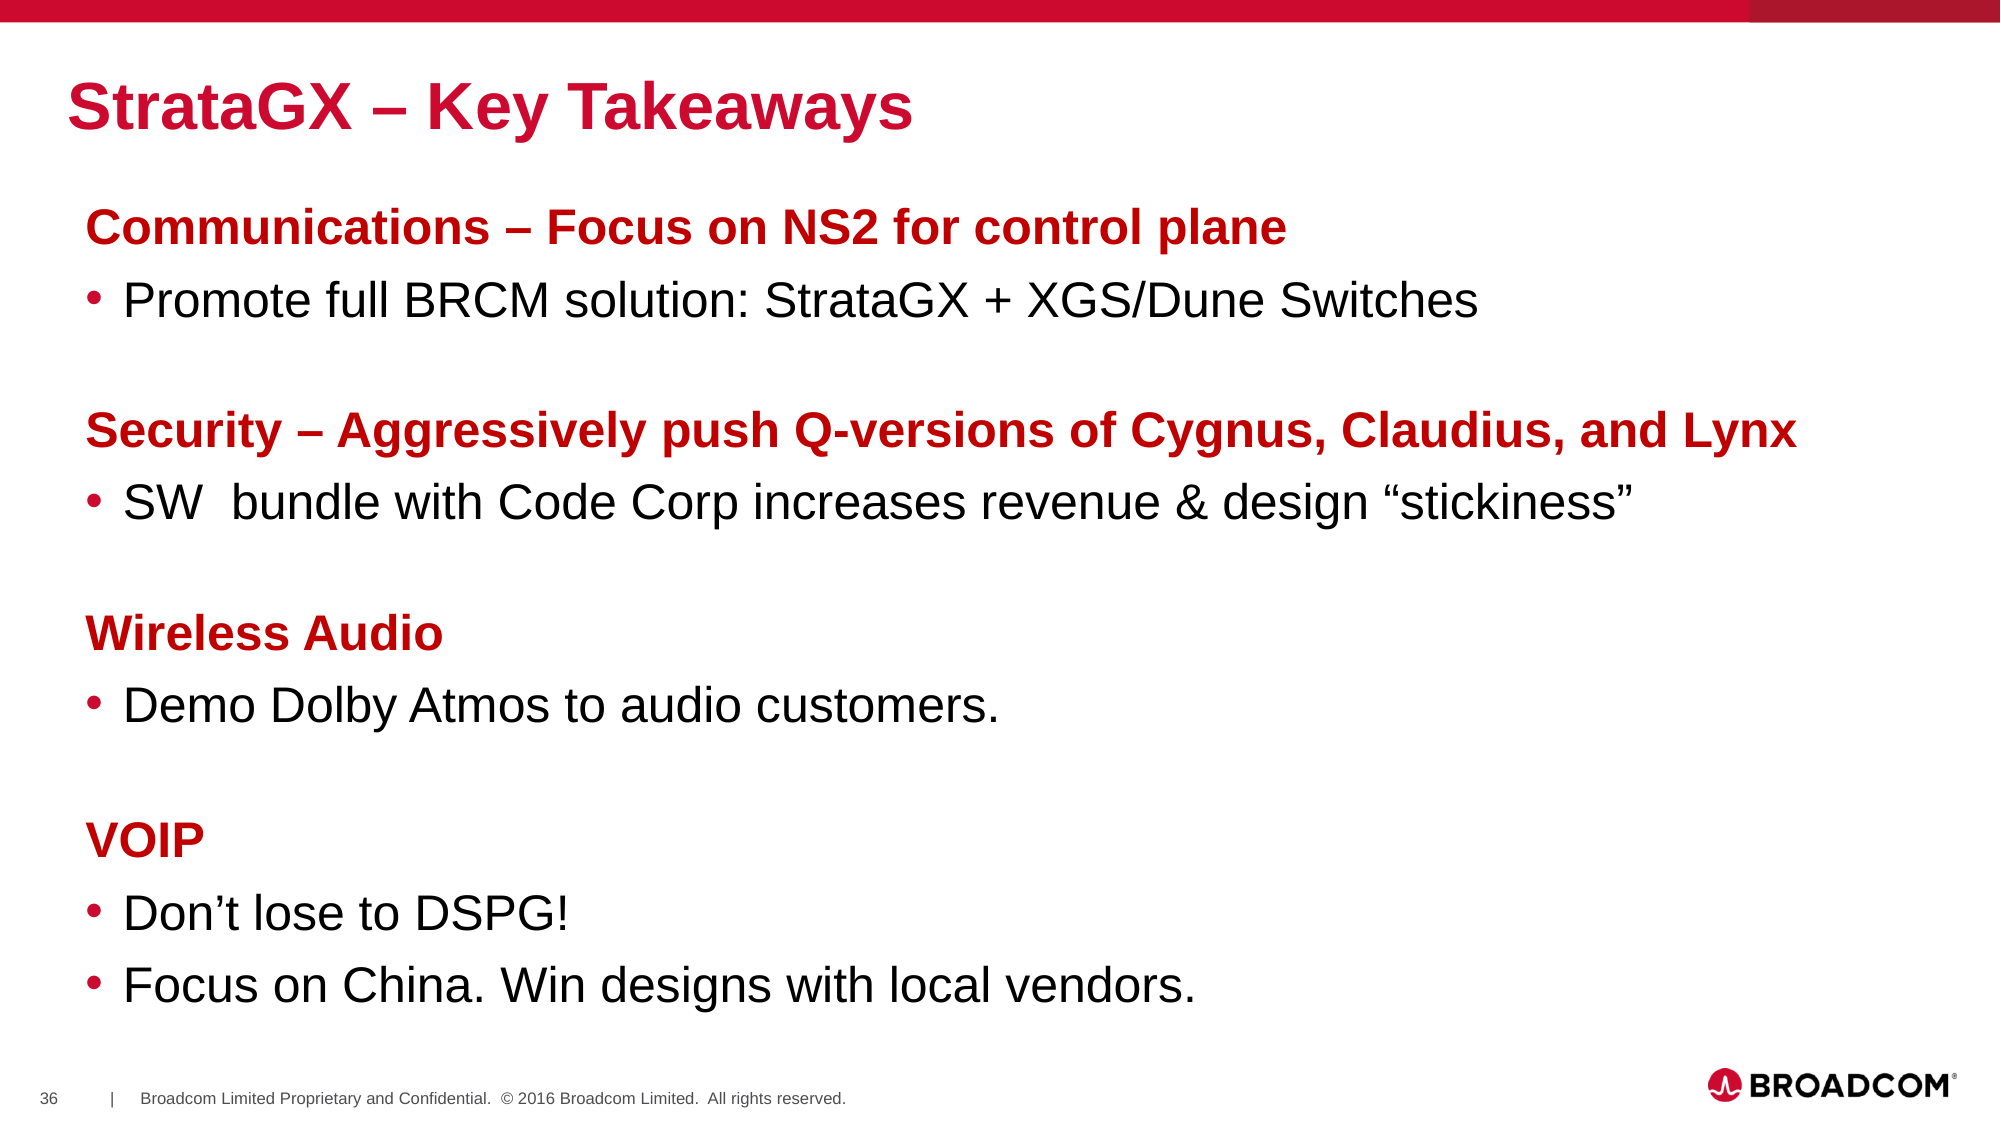

# StrataGX – Key Takeaways
Communications – Focus on NS2 for control plane
Promote full BRCM solution: StrataGX + XGS/Dune Switches

Security – Aggressively push Q-versions of Cygnus, Claudius, and Lynx
SW  bundle with Code Corp increases revenue & design “stickiness”

Wireless Audio
Demo Dolby Atmos to audio customers.

VOIP
Don’t lose to DSPG!
Focus on China. Win designs with local vendors.